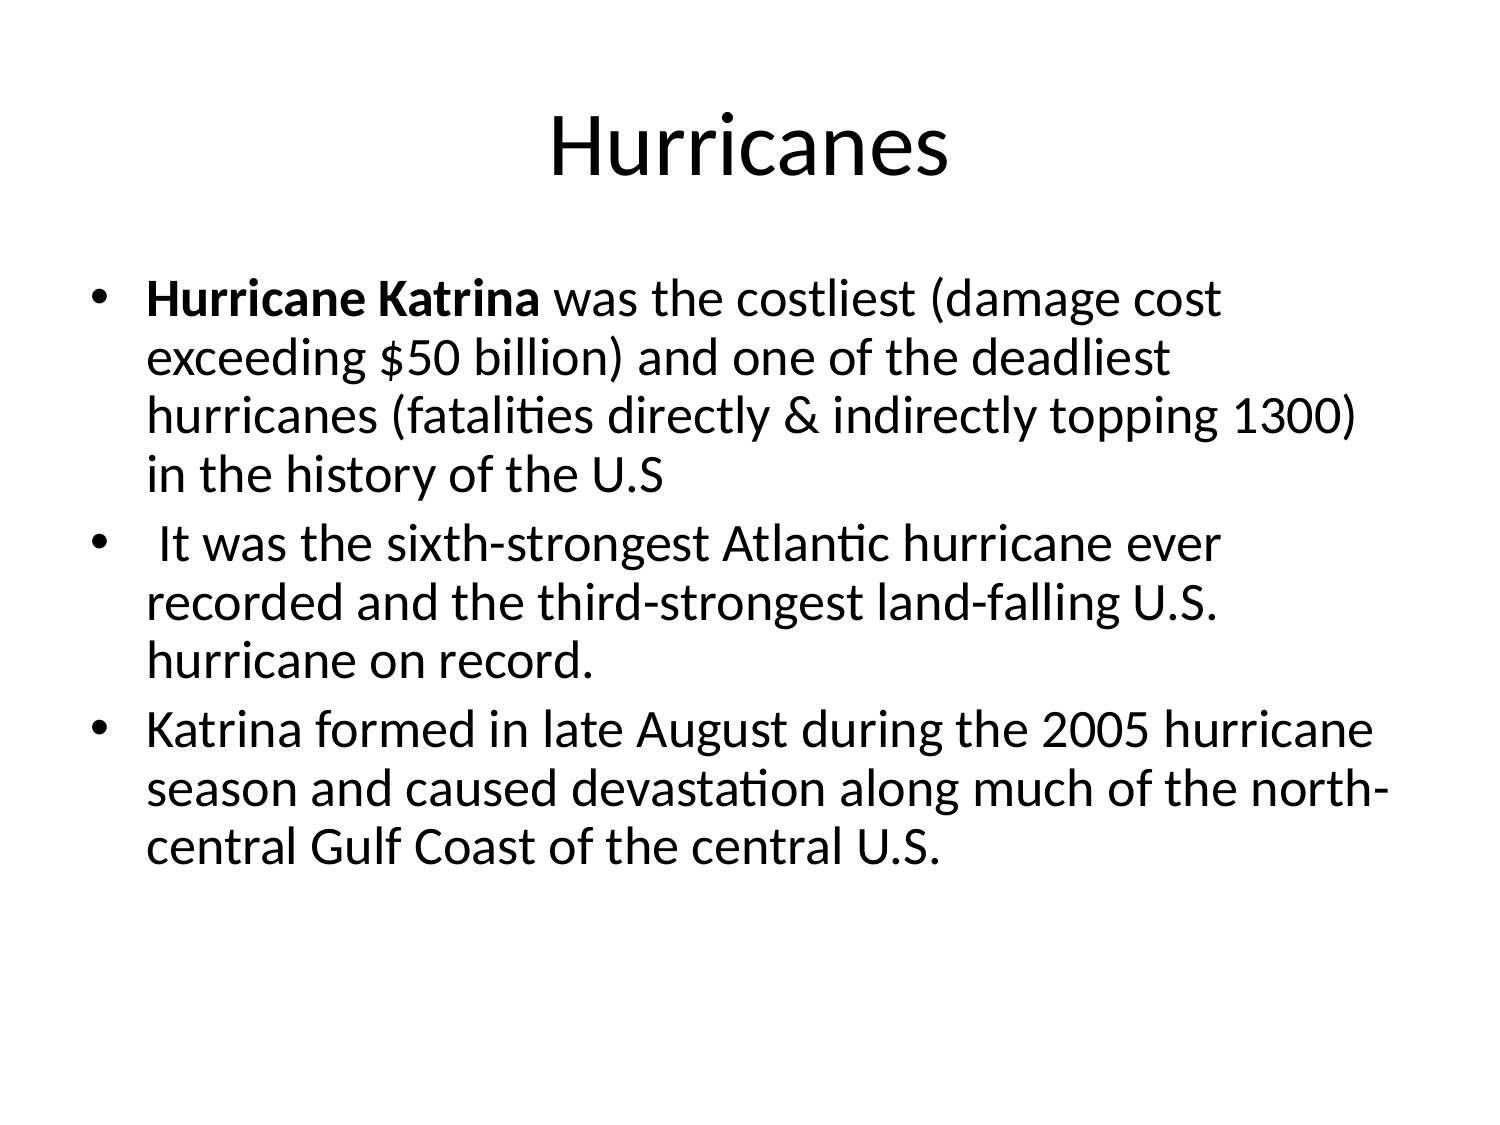

# Hurricanes
Hurricane Katrina was the costliest (damage cost exceeding $50 billion) and one of the deadliest hurricanes (fatalities directly & indirectly topping 1300) in the history of the U.S
 It was the sixth-strongest Atlantic hurricane ever recorded and the third-strongest land-falling U.S. hurricane on record.
Katrina formed in late August during the 2005 hurricane season and caused devastation along much of the north-central Gulf Coast of the central U.S.